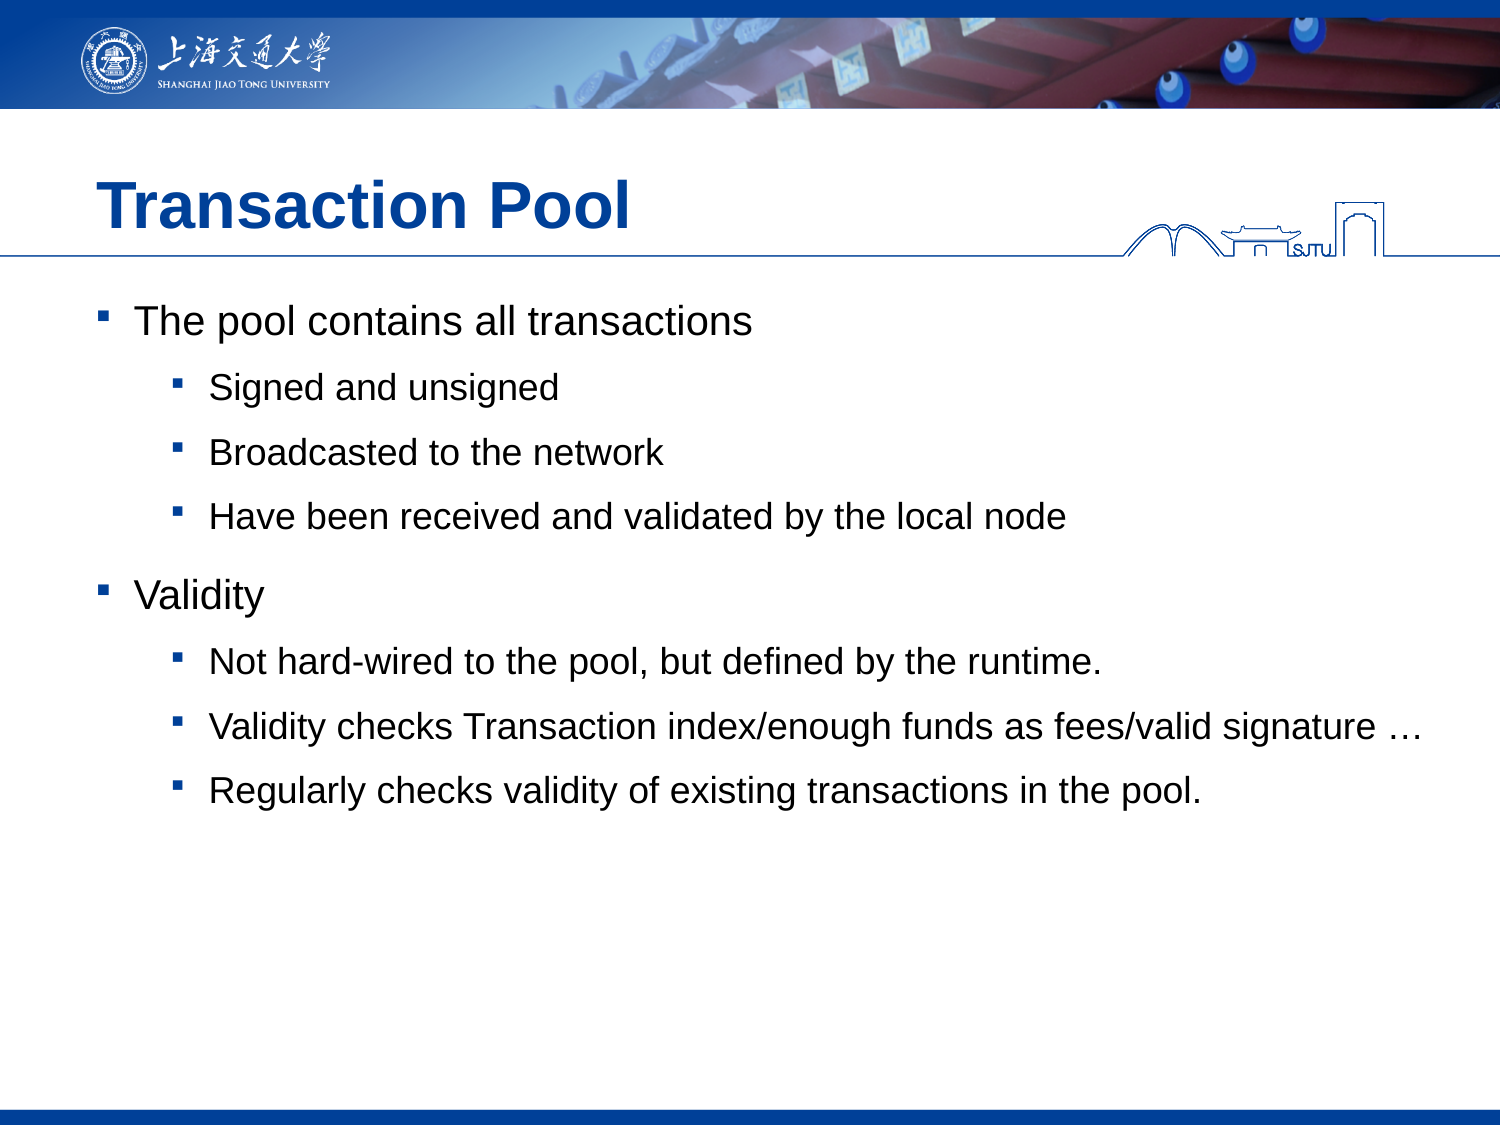

# Transaction Pool
The pool contains all transactions
Signed and unsigned
Broadcasted to the network
Have been received and validated by the local node
Validity
Not hard-wired to the pool, but defined by the runtime.
Validity checks Transaction index/enough funds as fees/valid signature …
Regularly checks validity of existing transactions in the pool.